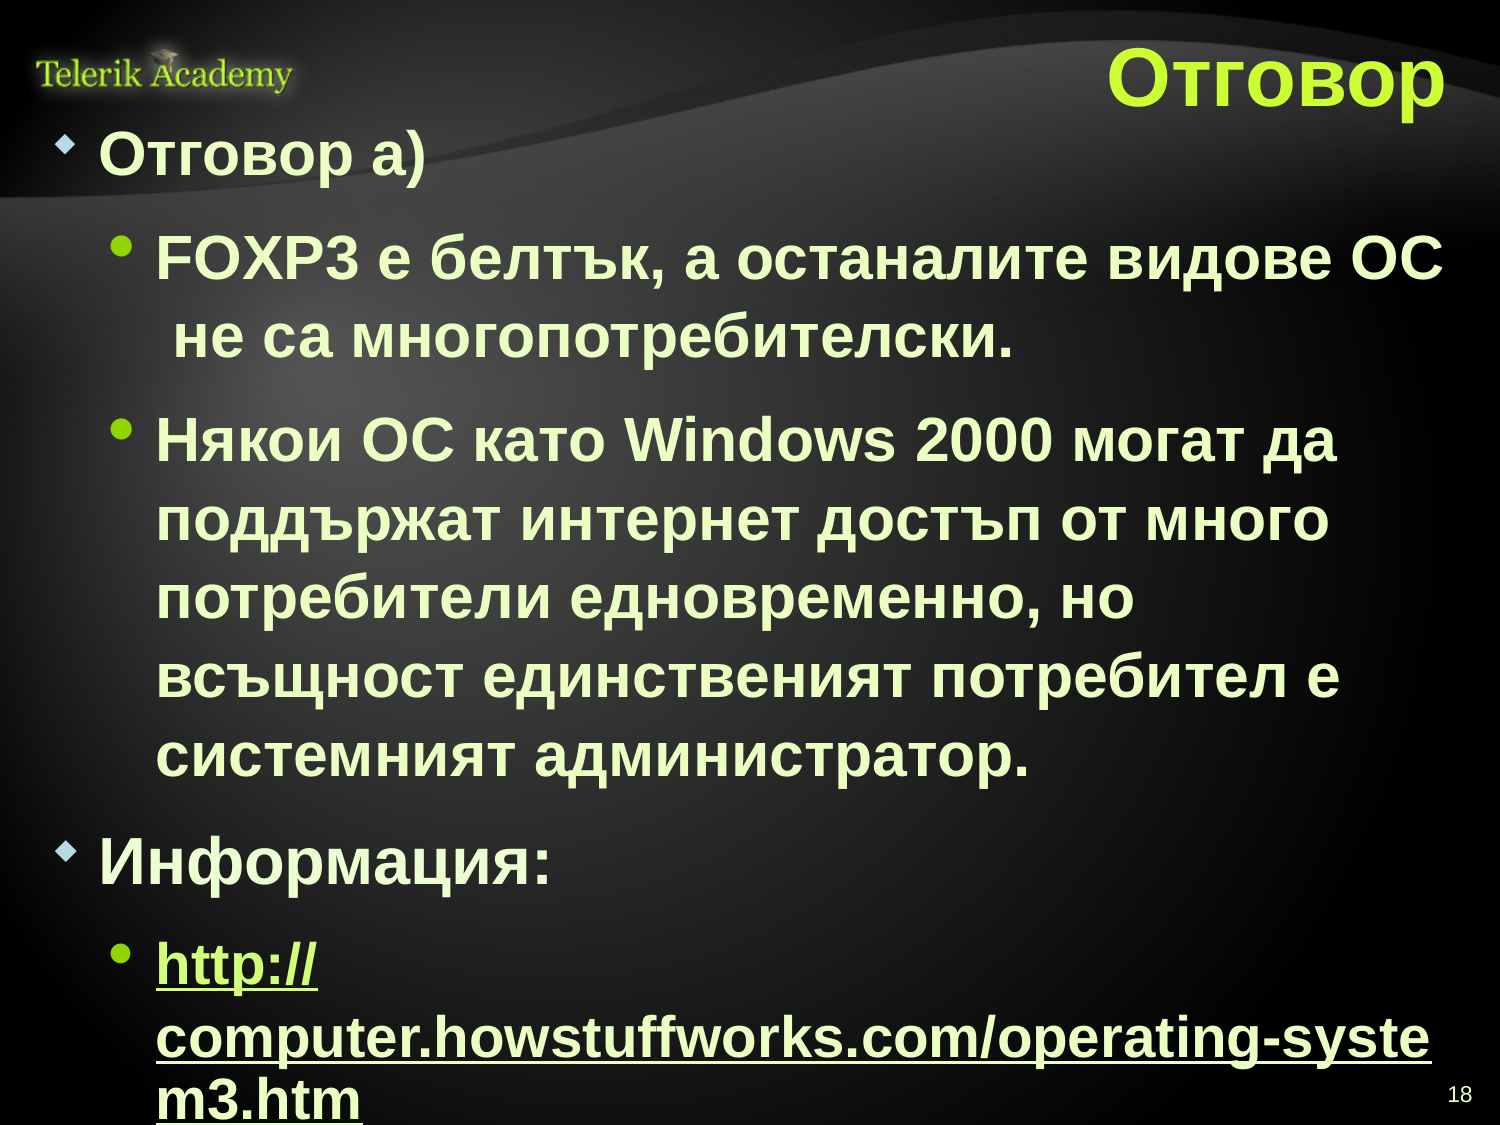

# Отговор
Отговор а)
FOXP3 е белтък, а останалите видове ОС  не са многопотребителски.
Някои ОС като Windows 2000 могат да поддържат интернет достъп от много потребители едновременно, но всъщност единственият потребител е системният администратор.
Информация:
http://computer.howstuffworks.com/operating-system3.htm
18